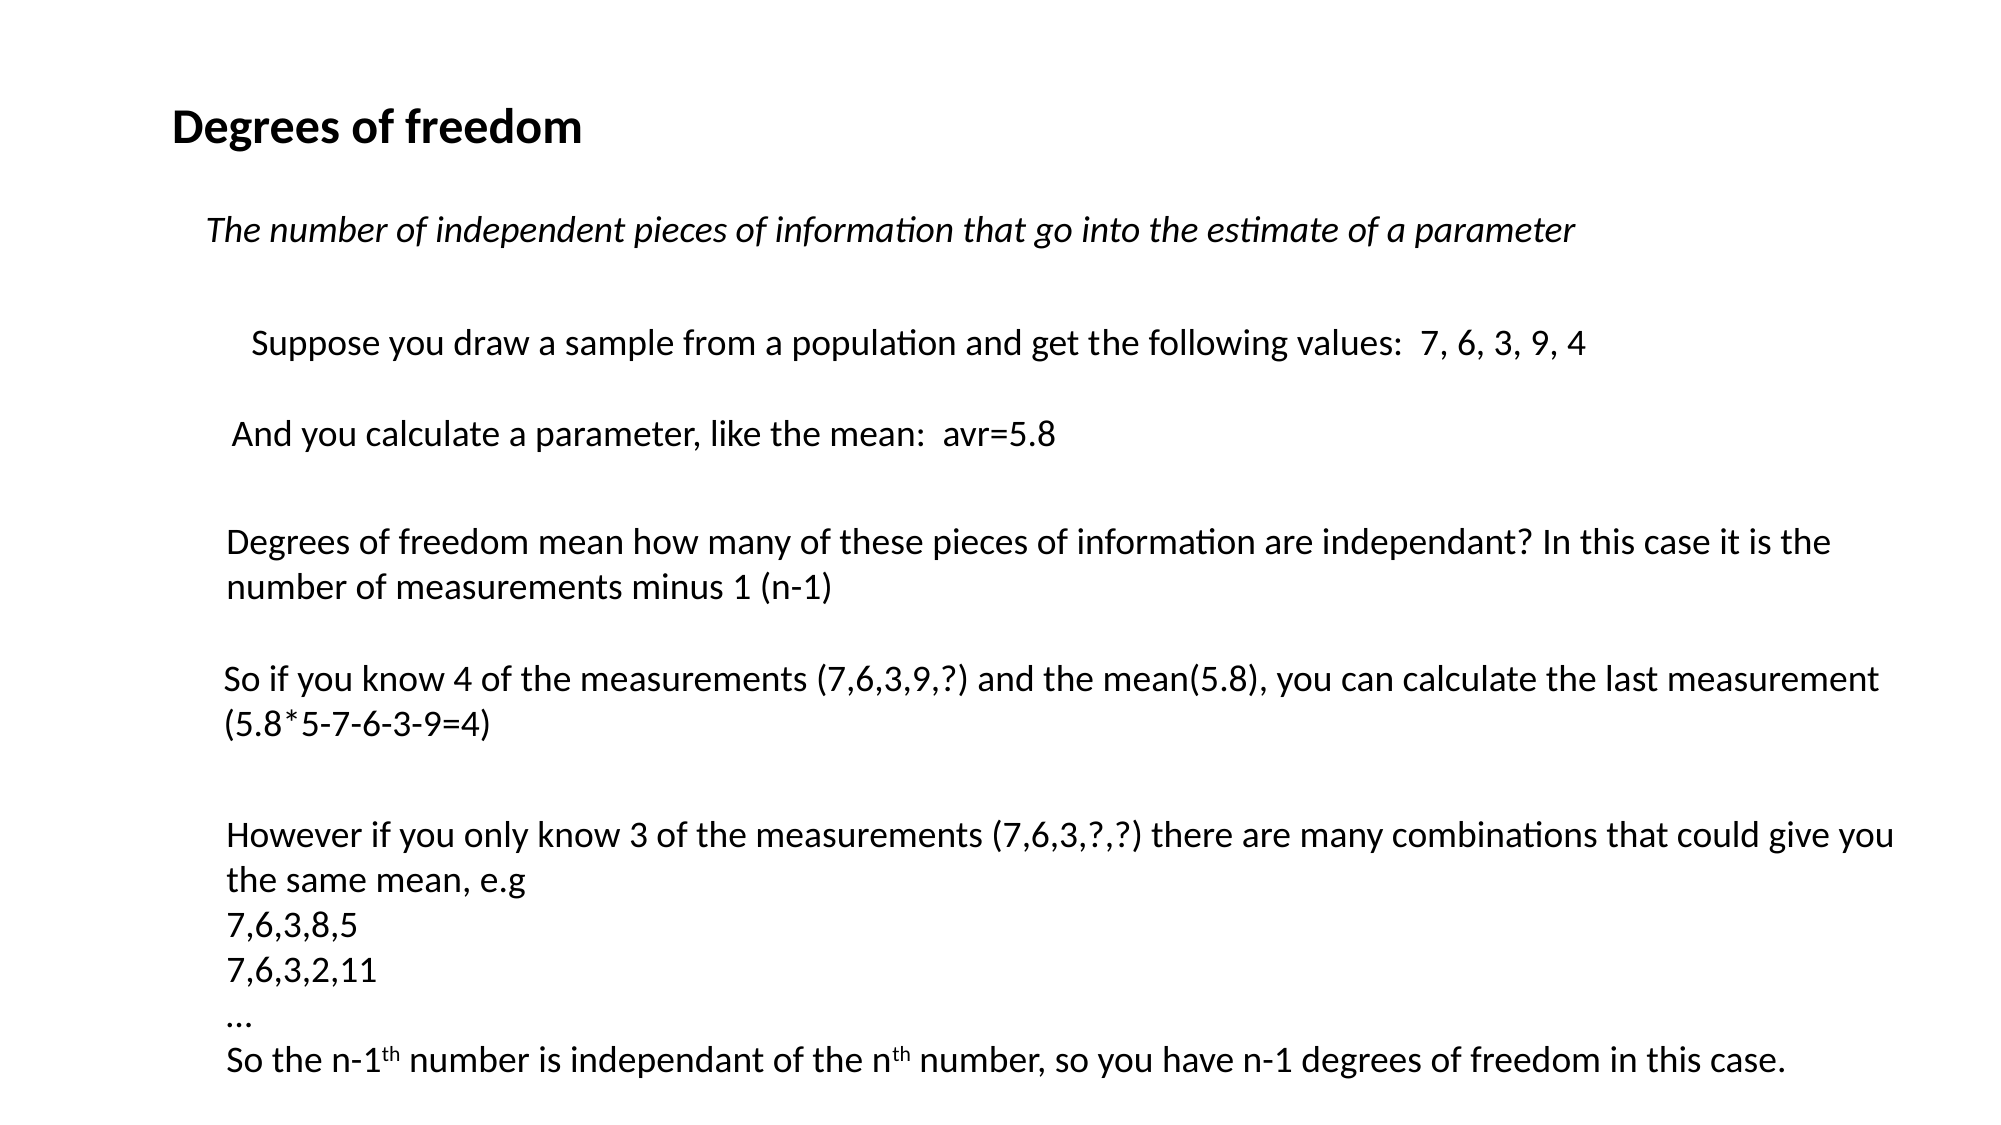

Degrees of freedom
The number of independent pieces of information that go into the estimate of a parameter
Suppose you draw a sample from a population and get the following values:  7, 6, 3, 9, 4
And you calculate a parameter, like the mean:  avr=5.8
Degrees of freedom mean how many of these pieces of information are independant? In this case it is the number of measurements minus 1 (n-1)
So if you know 4 of the measurements (7,6,3,9,?) and the mean(5.8), you can calculate the last measurement (5.8*5-7-6-3-9=4)
However if you only know 3 of the measurements (7,6,3,?,?) there are many combinations that could give you the same mean, e.g
7,6,3,8,5
7,6,3,2,11
…
So the n-1th number is independant of the nth number, so you have n-1 degrees of freedom in this case.